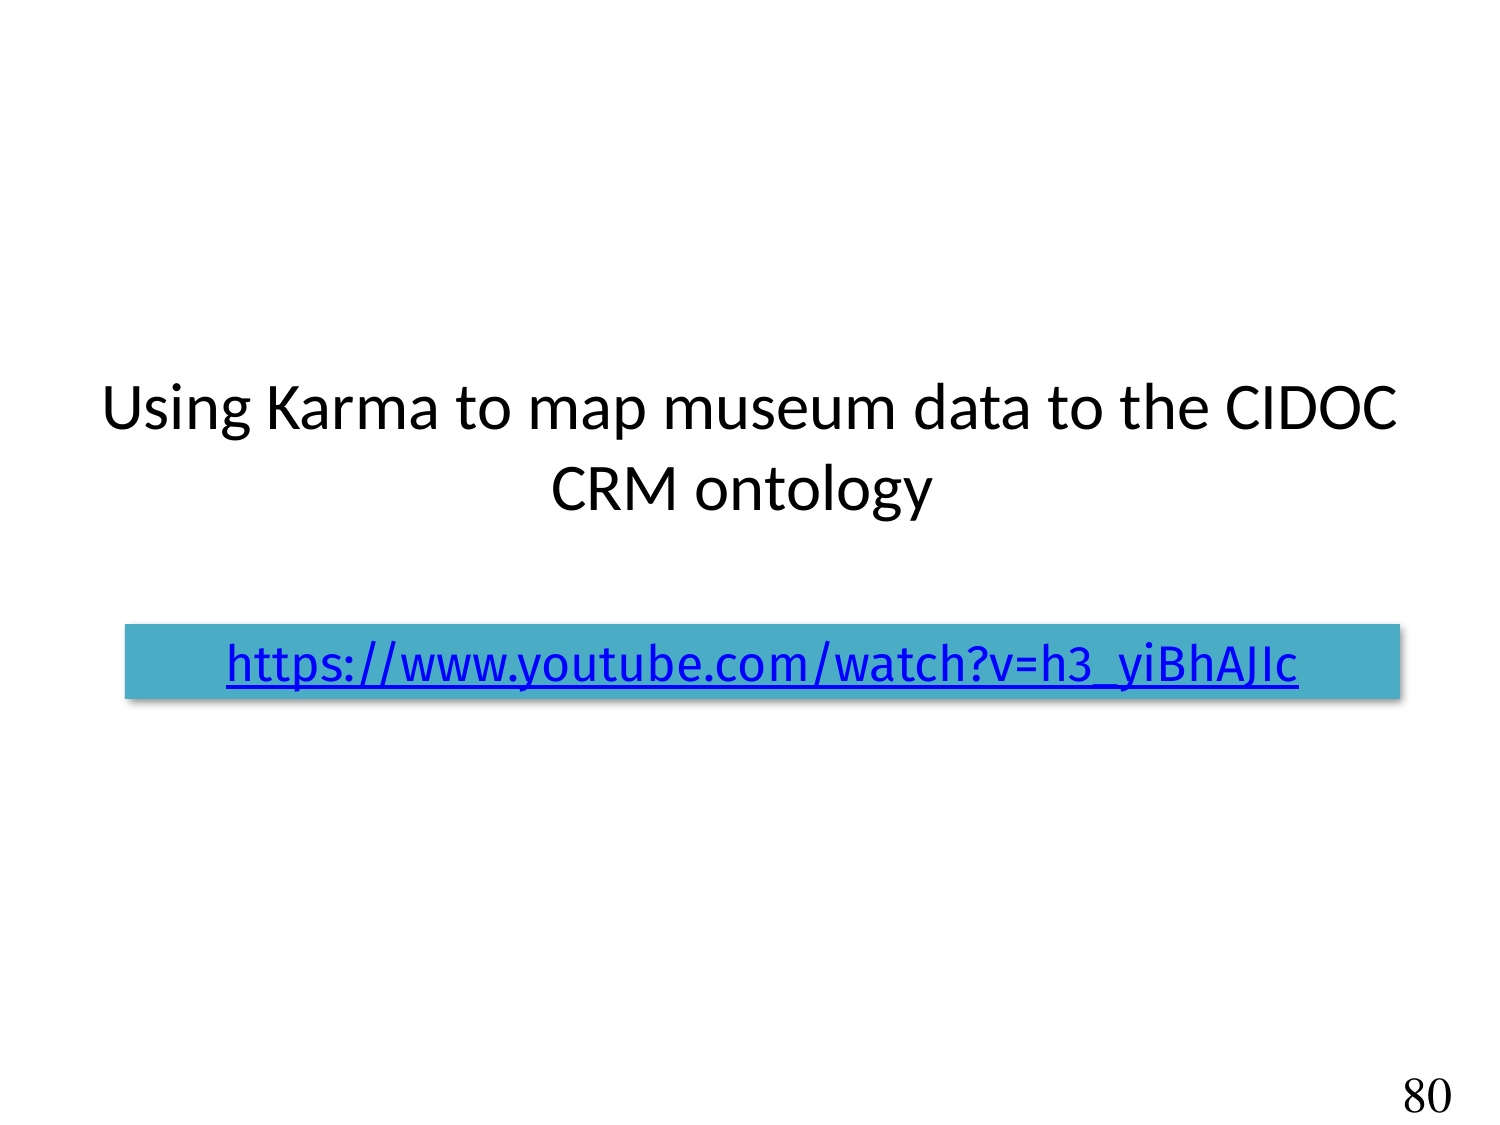

#

Using Karma to map museum data to the CIDOC CRM ontology

https://www.youtube.com/watch?v=h3_yiBhAJIc
80